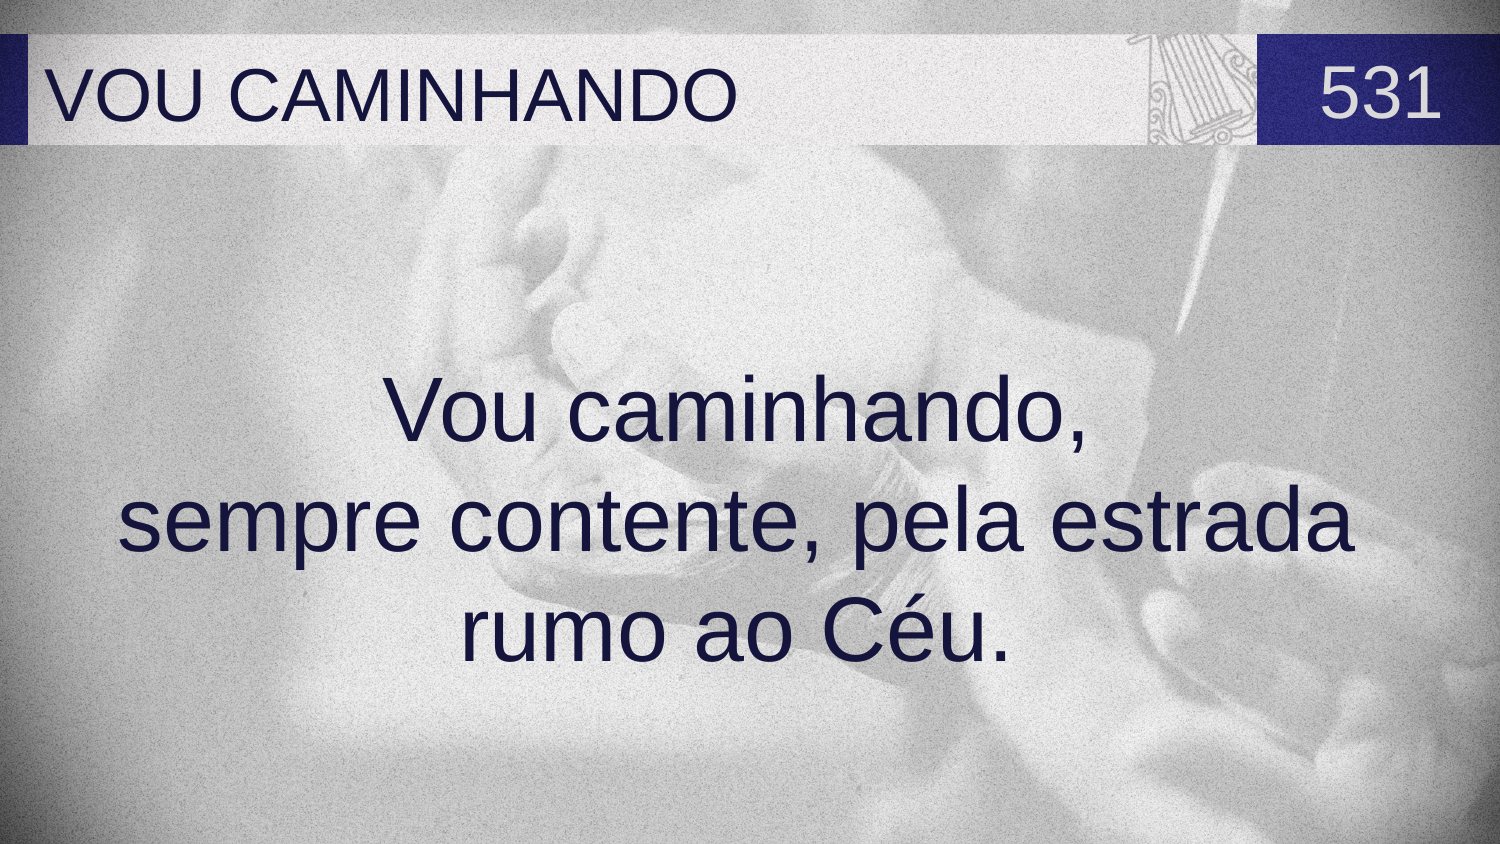

# VOU CAMINHANDO
531
Vou caminhando,
sempre contente, pela estrada
rumo ao Céu.